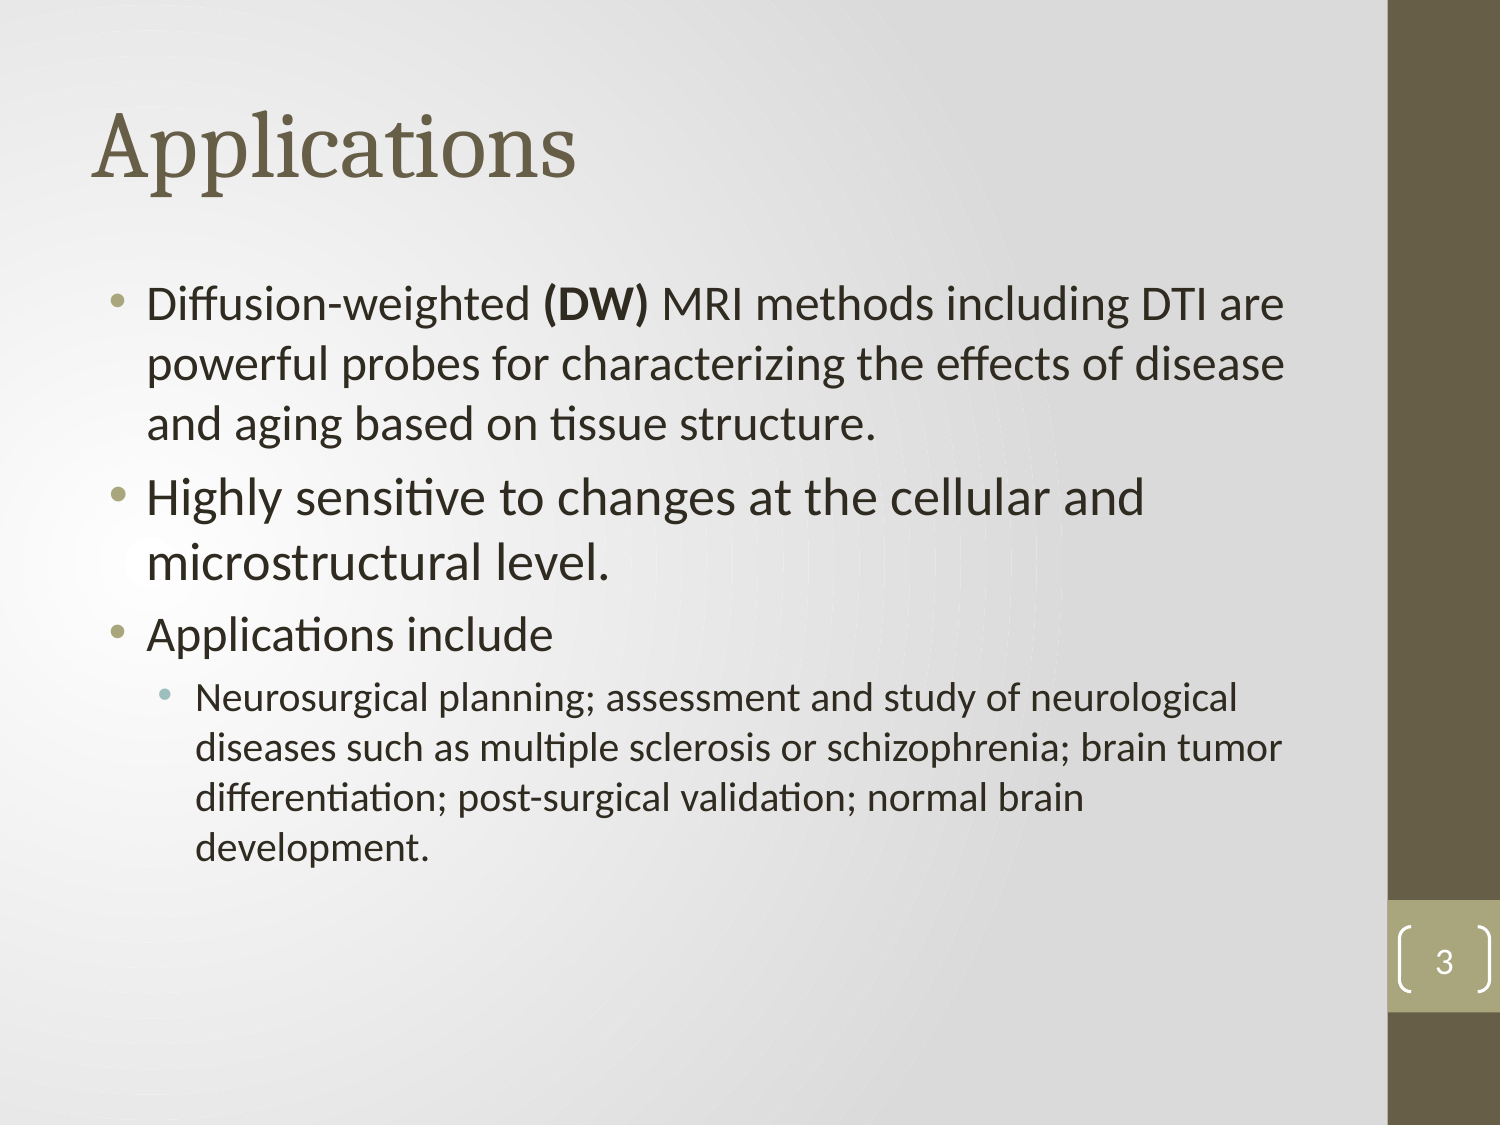

# Applications
Diffusion-weighted (DW) MRI methods including DTI are powerful probes for characterizing the effects of disease and aging based on tissue structure.
Highly sensitive to changes at the cellular and microstructural level.
Applications include
Neurosurgical planning; assessment and study of neurological diseases such as multiple sclerosis or schizophrenia; brain tumor differentiation; post-surgical validation; normal brain development.
3